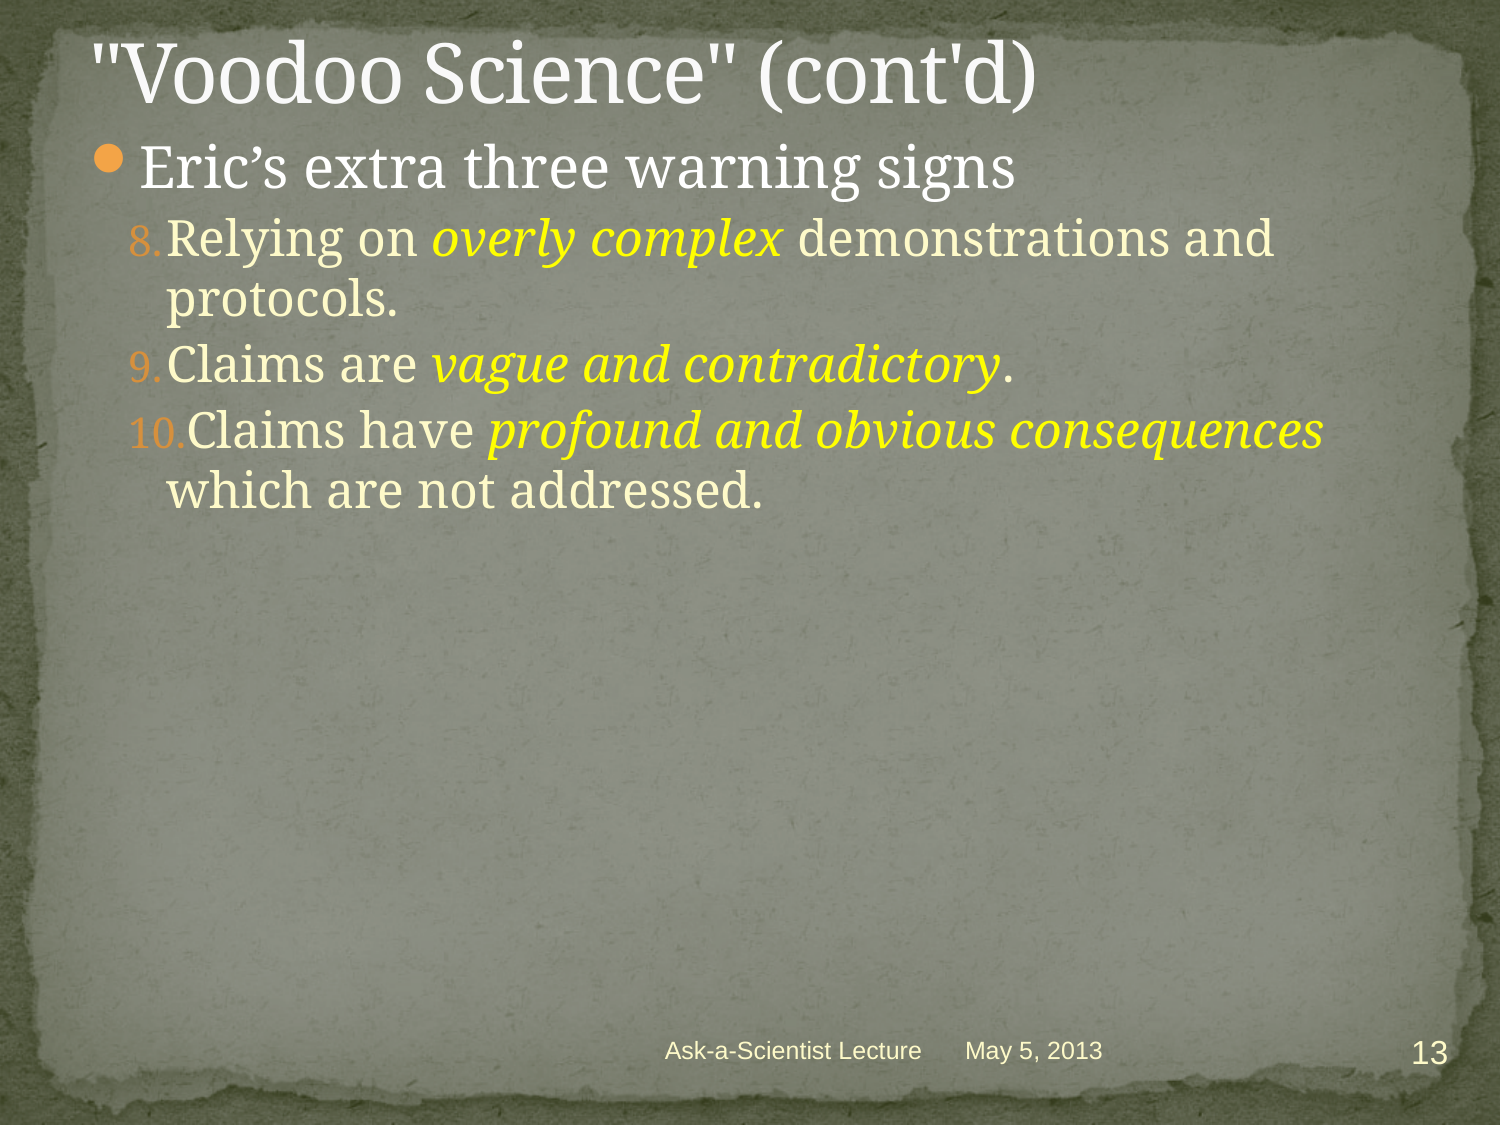

# "Voodoo Science" (cont'd)
Eric’s extra three warning signs
Relying on overly complex demonstrations and protocols.
Claims are vague and contradictory.
Claims have profound and obvious consequences which are not addressed.

13
Ask-a-Scientist Lecture
May 5, 2013